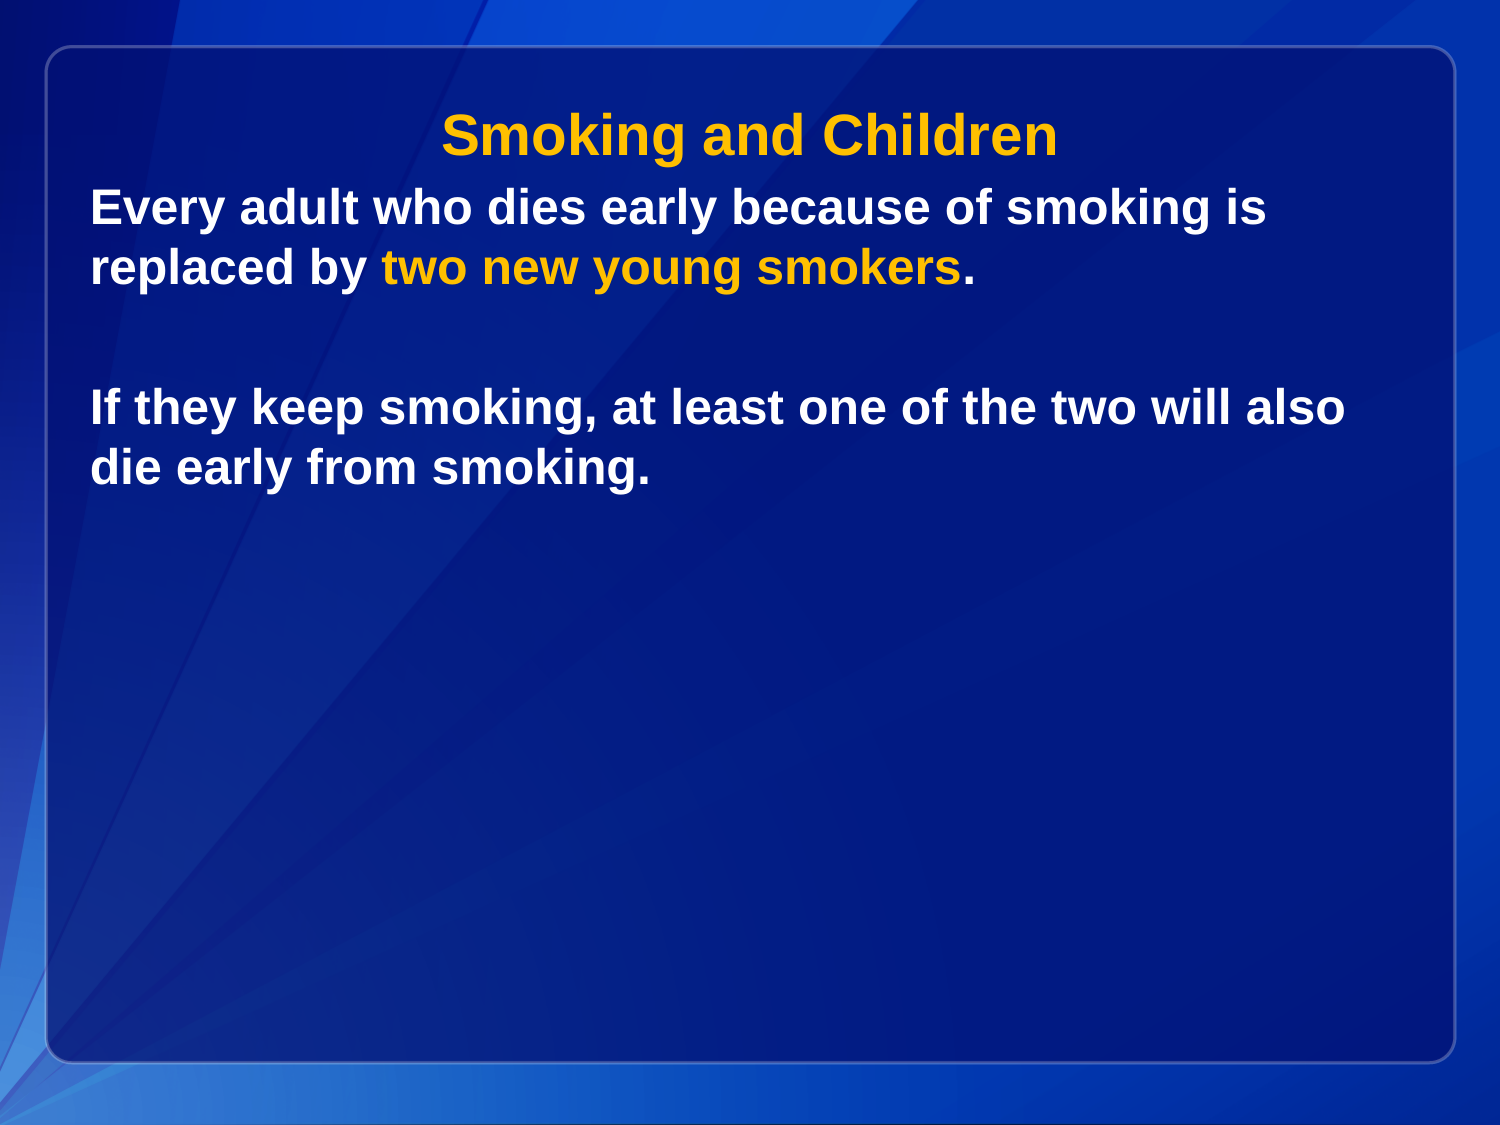

# Smoking and Children
Every adult who dies early because of smoking is replaced by two new young smokers.

If they keep smoking, at least one of the two will also die early from smoking.